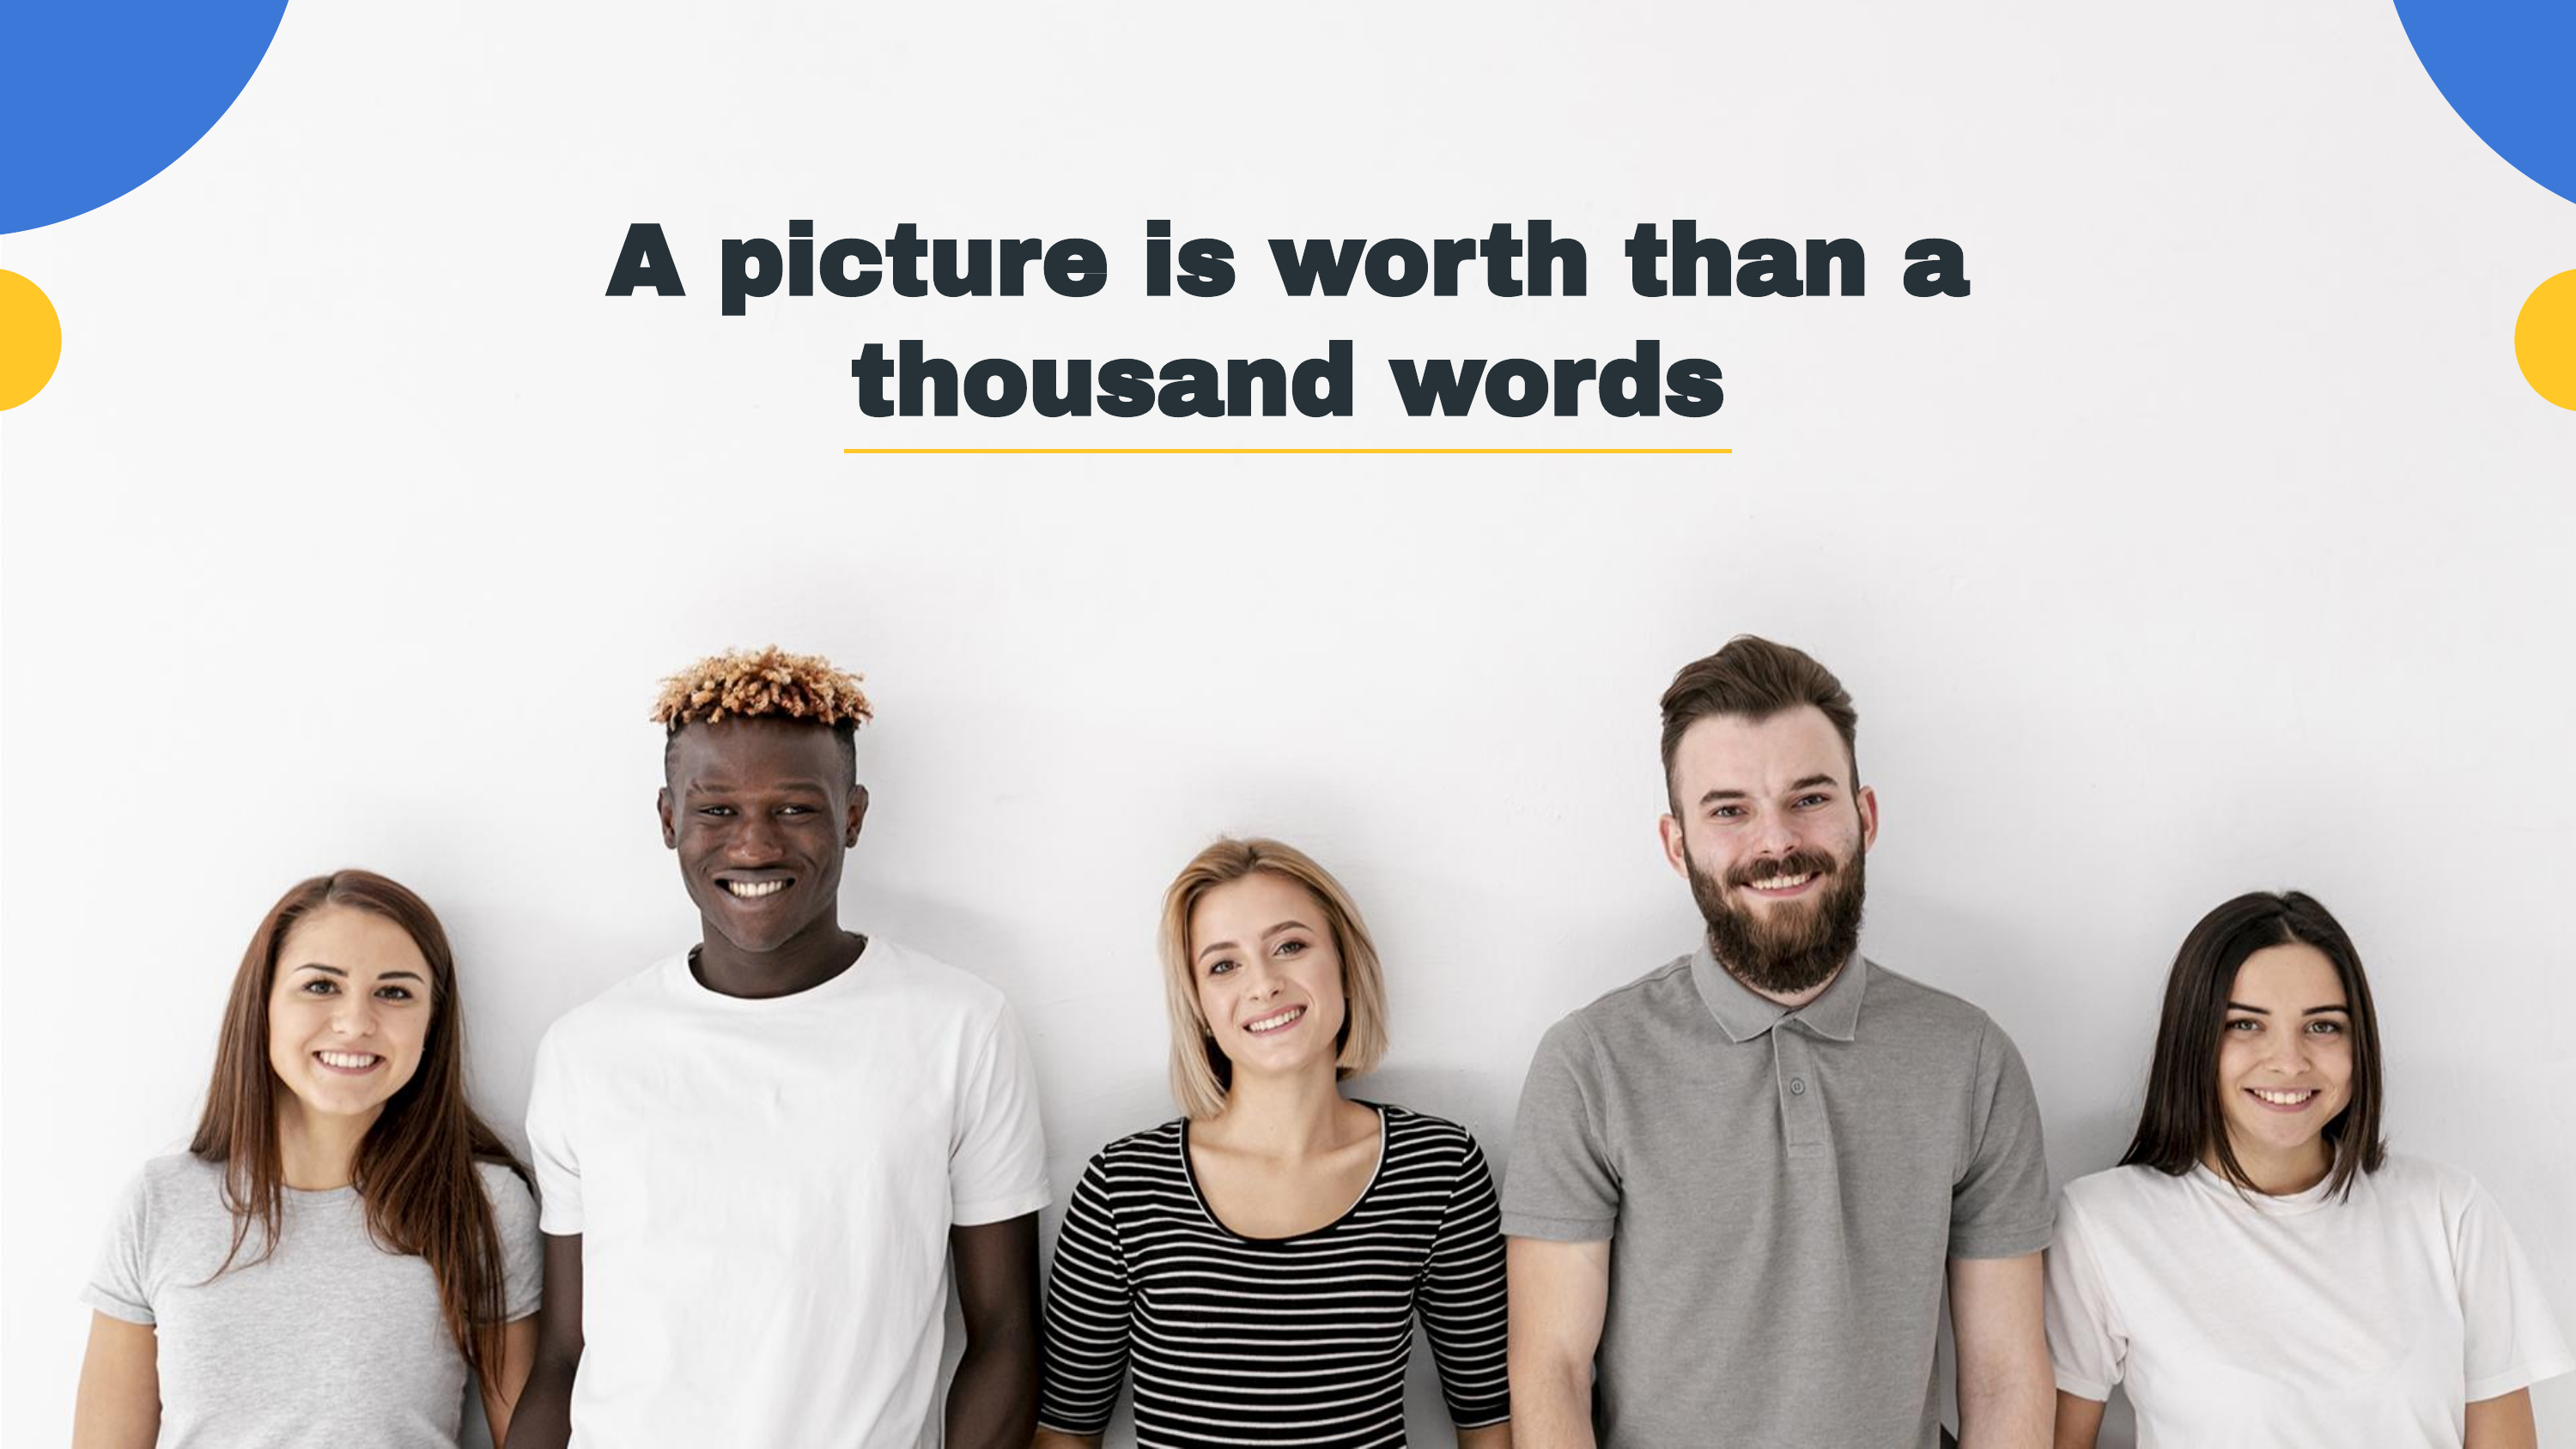

# A picture is worth than a thousand words